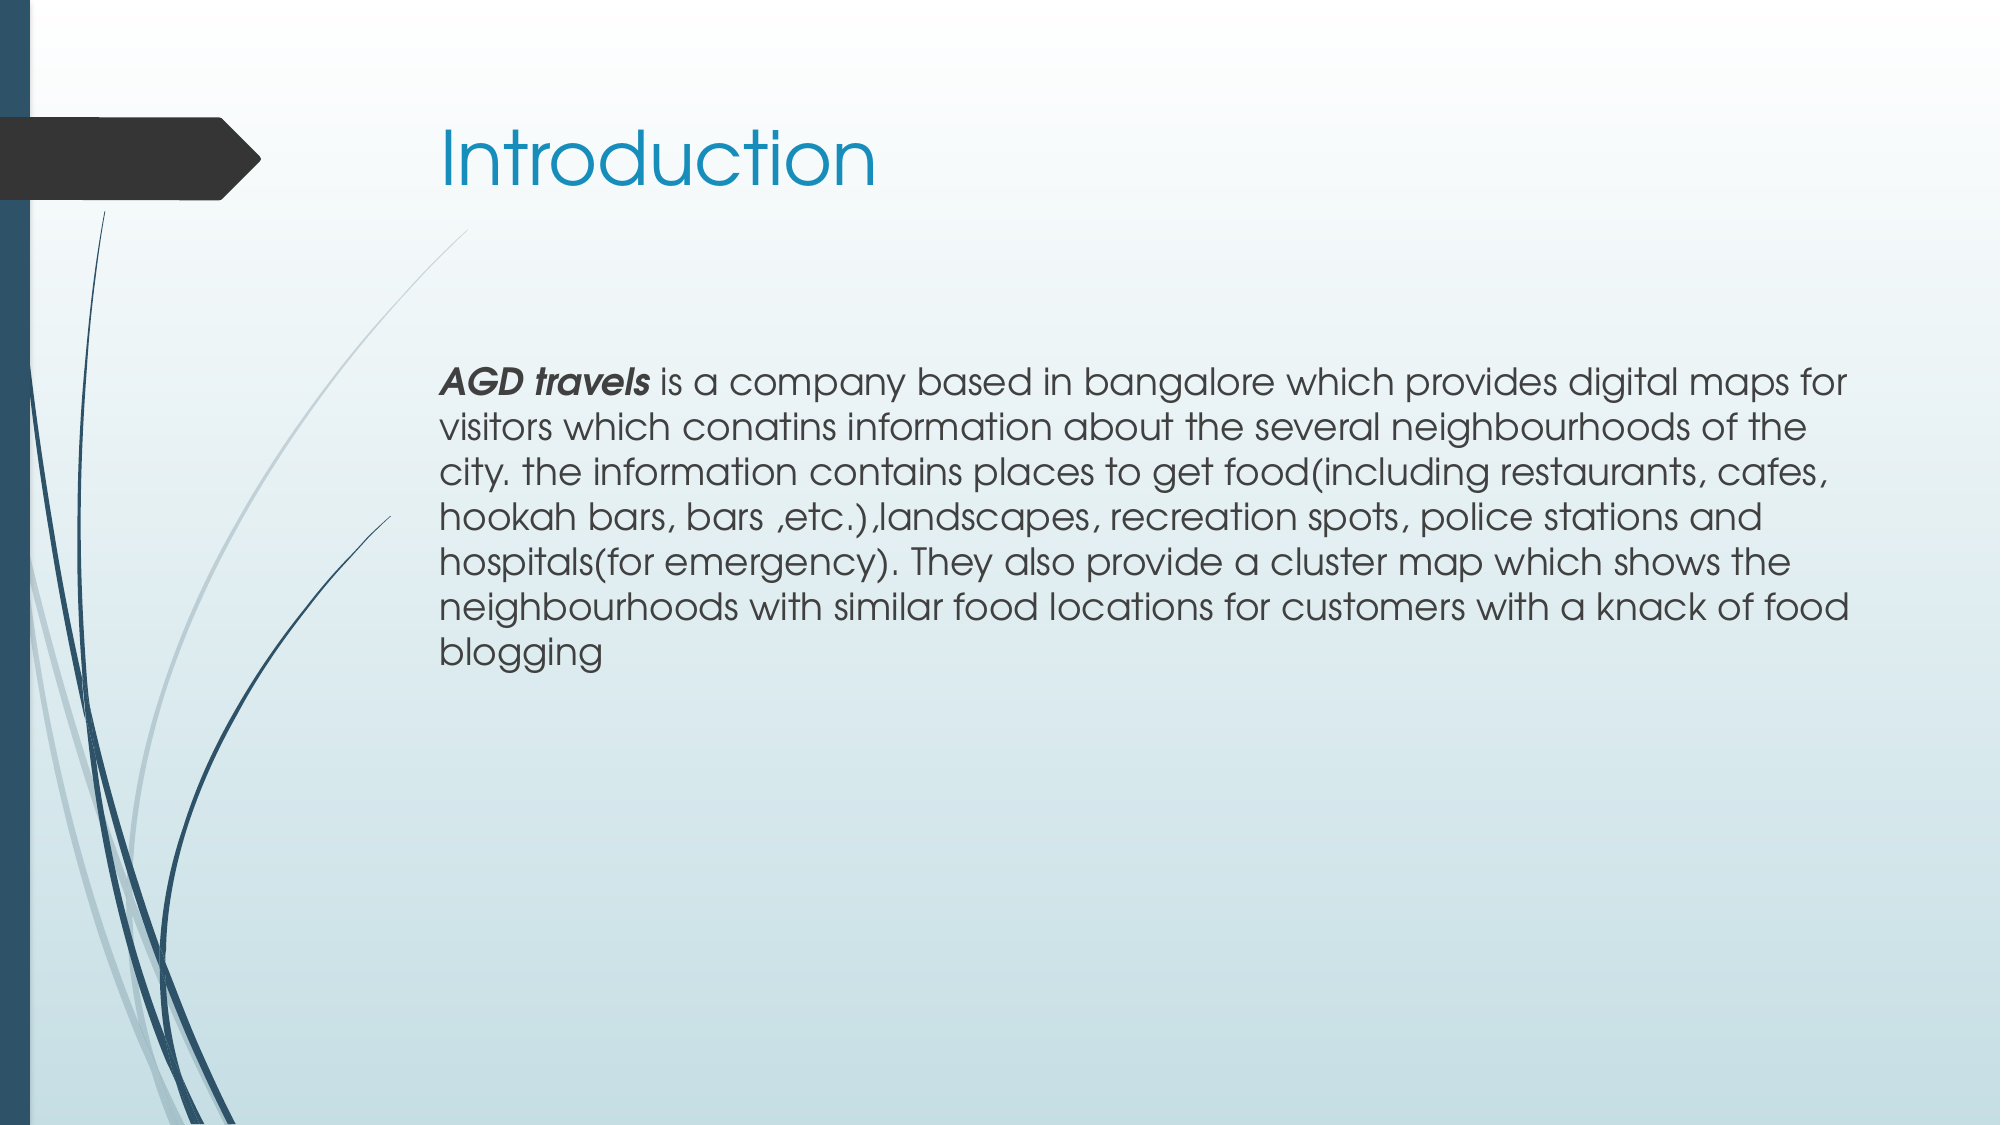

# Introduction
AGD travels is a company based in bangalore which provides digital maps for visitors which conatins information about the several neighbourhoods of the city. the information contains places to get food(including restaurants, cafes, hookah bars, bars ,etc.),landscapes, recreation spots, police stations and hospitals(for emergency). They also provide a cluster map which shows the neighbourhoods with similar food locations for customers with a knack of food blogging